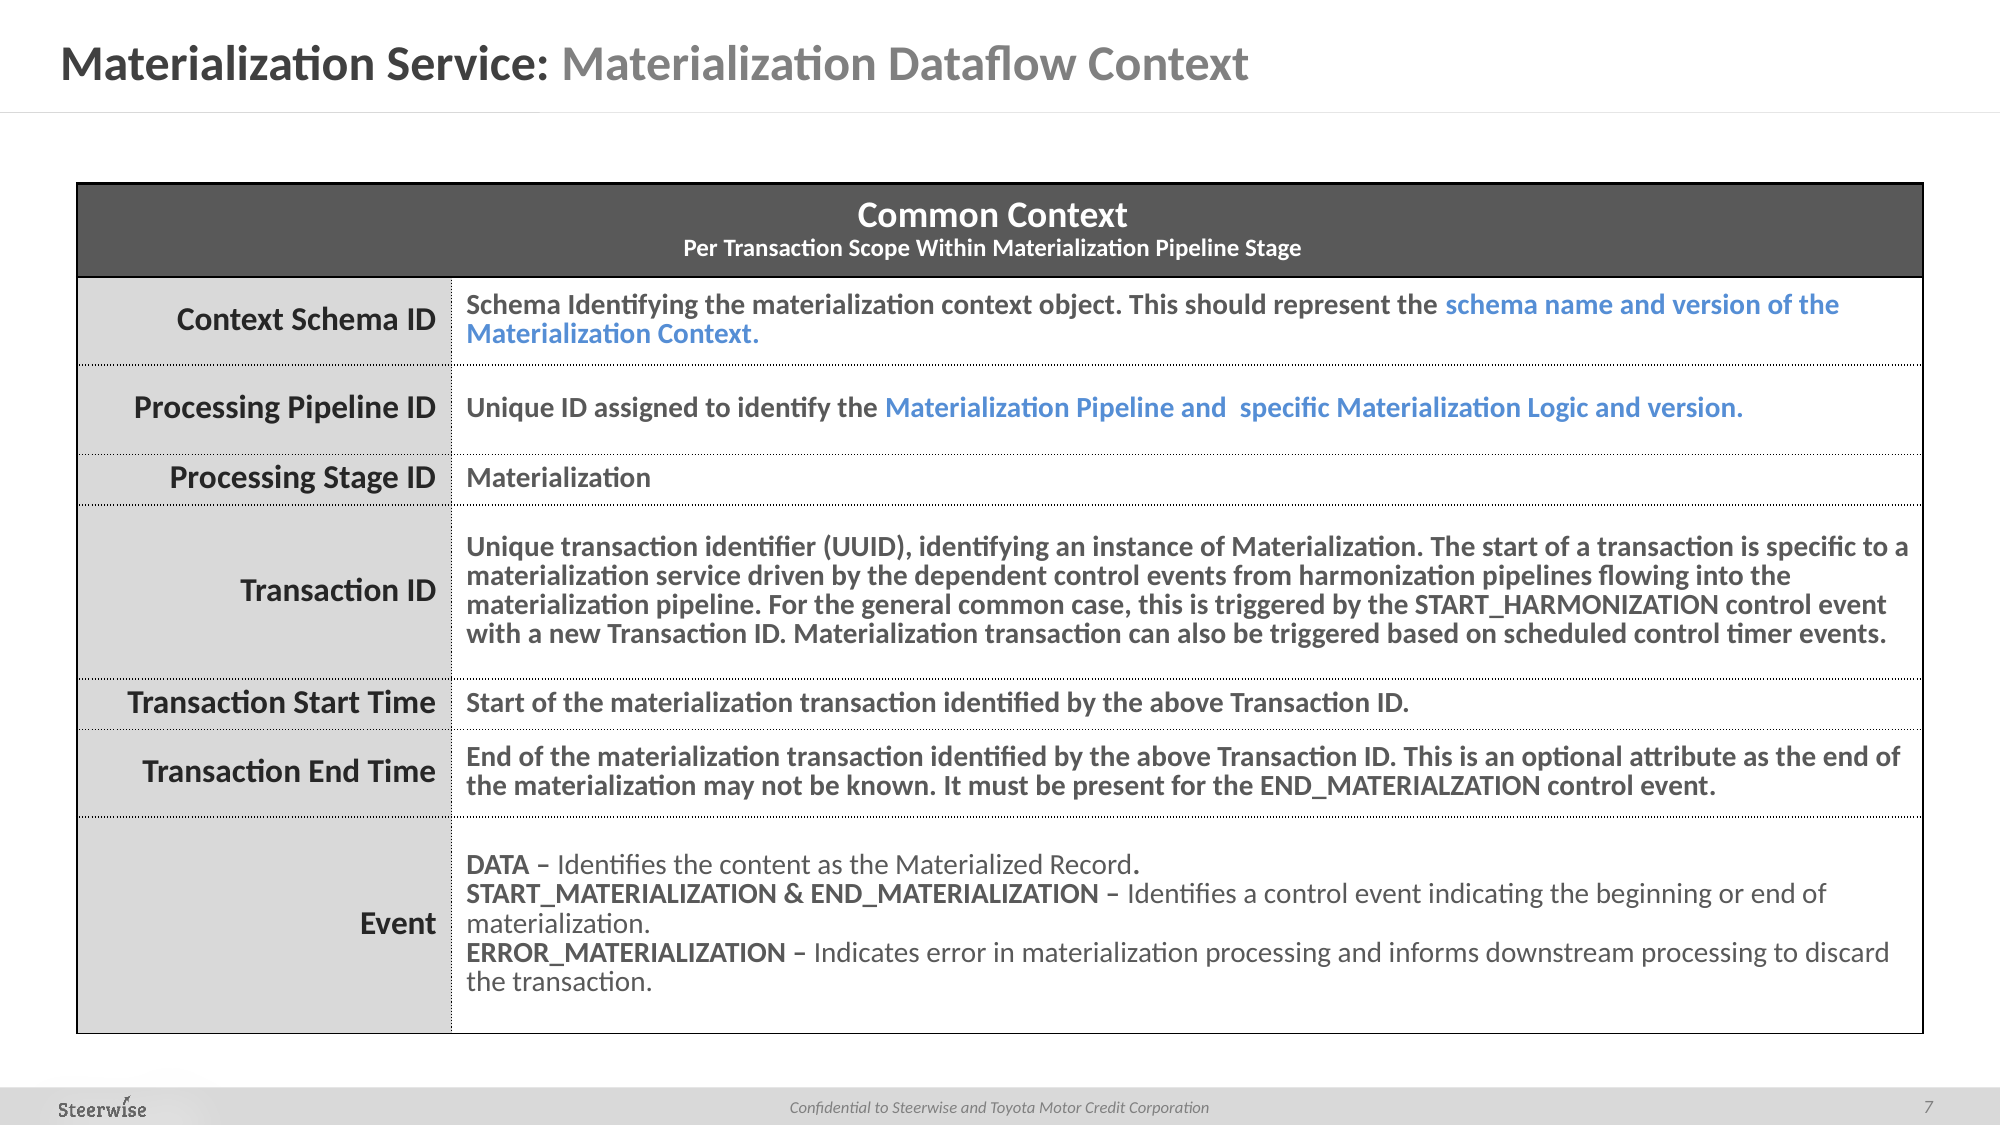

# Materialization Service: Materialization Dataflow Context
| Common Context Per Transaction Scope Within Materialization Pipeline Stage |  |
| --- | --- |
| Context Schema ID | Schema Identifying the materialization context object. This should represent the schema name and version of the Materialization Context. |
| Processing Pipeline ID | Unique ID assigned to identify the Materialization Pipeline and specific Materialization Logic and version. |
| Processing Stage ID | Materialization |
| Transaction ID | Unique transaction identifier (UUID), identifying an instance of Materialization. The start of a transaction is specific to a materialization service driven by the dependent control events from harmonization pipelines flowing into the materialization pipeline. For the general common case, this is triggered by the START\_HARMONIZATION control event with a new Transaction ID. Materialization transaction can also be triggered based on scheduled control timer events. |
| Transaction Start Time | Start of the materialization transaction identified by the above Transaction ID. |
| Transaction End Time | End of the materialization transaction identified by the above Transaction ID. This is an optional attribute as the end of the materialization may not be known. It must be present for the END\_MATERIALZATION control event. |
| Event | DATA – Identifies the content as the Materialized Record. START\_MATERIALIZATION & END\_MATERIALIZATION – Identifies a control event indicating the beginning or end of materialization. ERROR\_MATERIALIZATION – Indicates error in materialization processing and informs downstream processing to discard the transaction. |
7